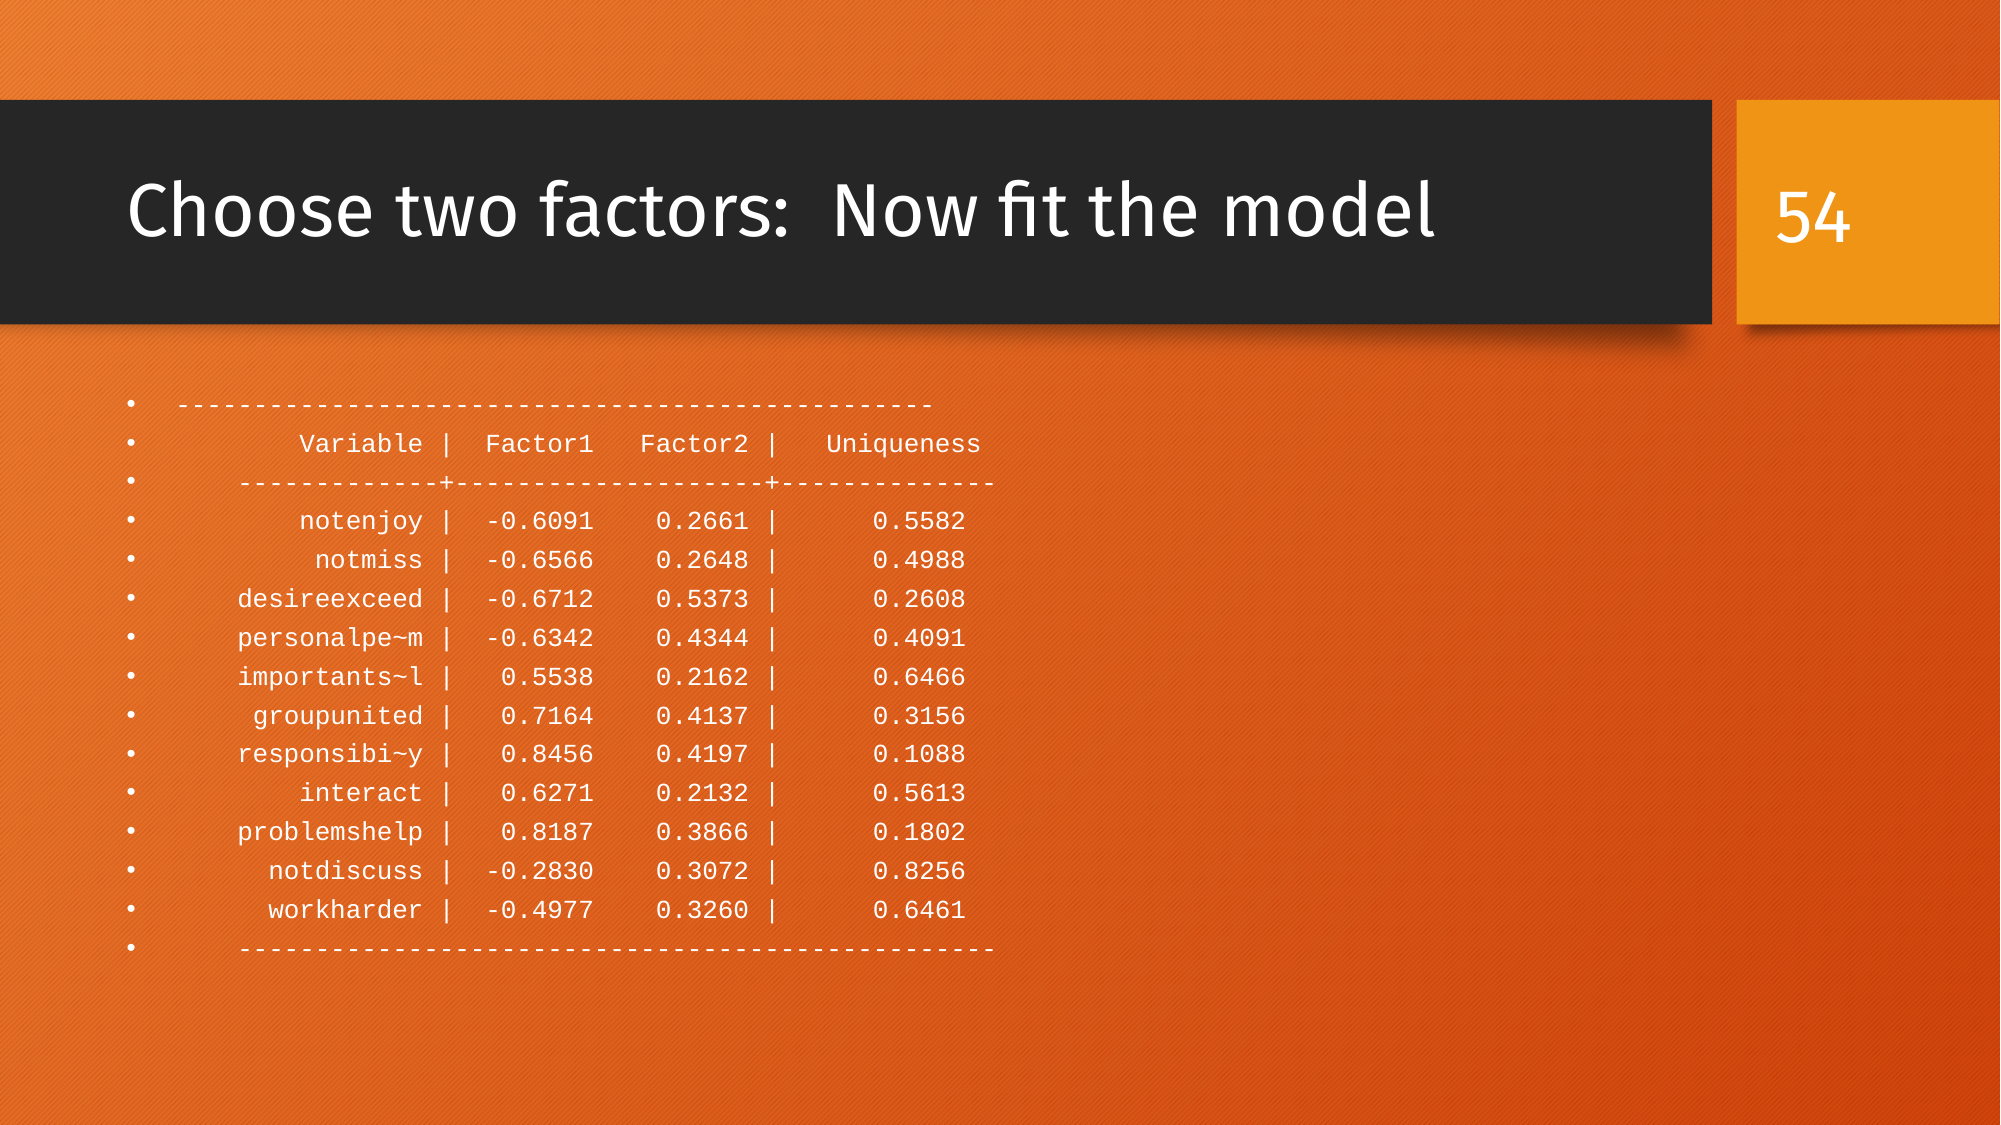

54
# Choose two factors:  Now fit the model
-------------------------------------------------
        Variable |  Factor1   Factor2 |   Uniqueness
    -------------+--------------------+--------------
        notenjoy |  -0.6091    0.2661 |      0.5582
         notmiss |  -0.6566    0.2648 |      0.4988
    desireexceed |  -0.6712    0.5373 |      0.2608
    personalpe~m |  -0.6342    0.4344 |      0.4091
    importants~l |   0.5538    0.2162 |      0.6466
     groupunited |   0.7164    0.4137 |      0.3156
    responsibi~y |   0.8456    0.4197 |      0.1088
        interact |   0.6271    0.2132 |      0.5613
    problemshelp |   0.8187    0.3866 |      0.1802
      notdiscuss |  -0.2830    0.3072 |      0.8256
      workharder |  -0.4977    0.3260 |      0.6461
    -------------------------------------------------